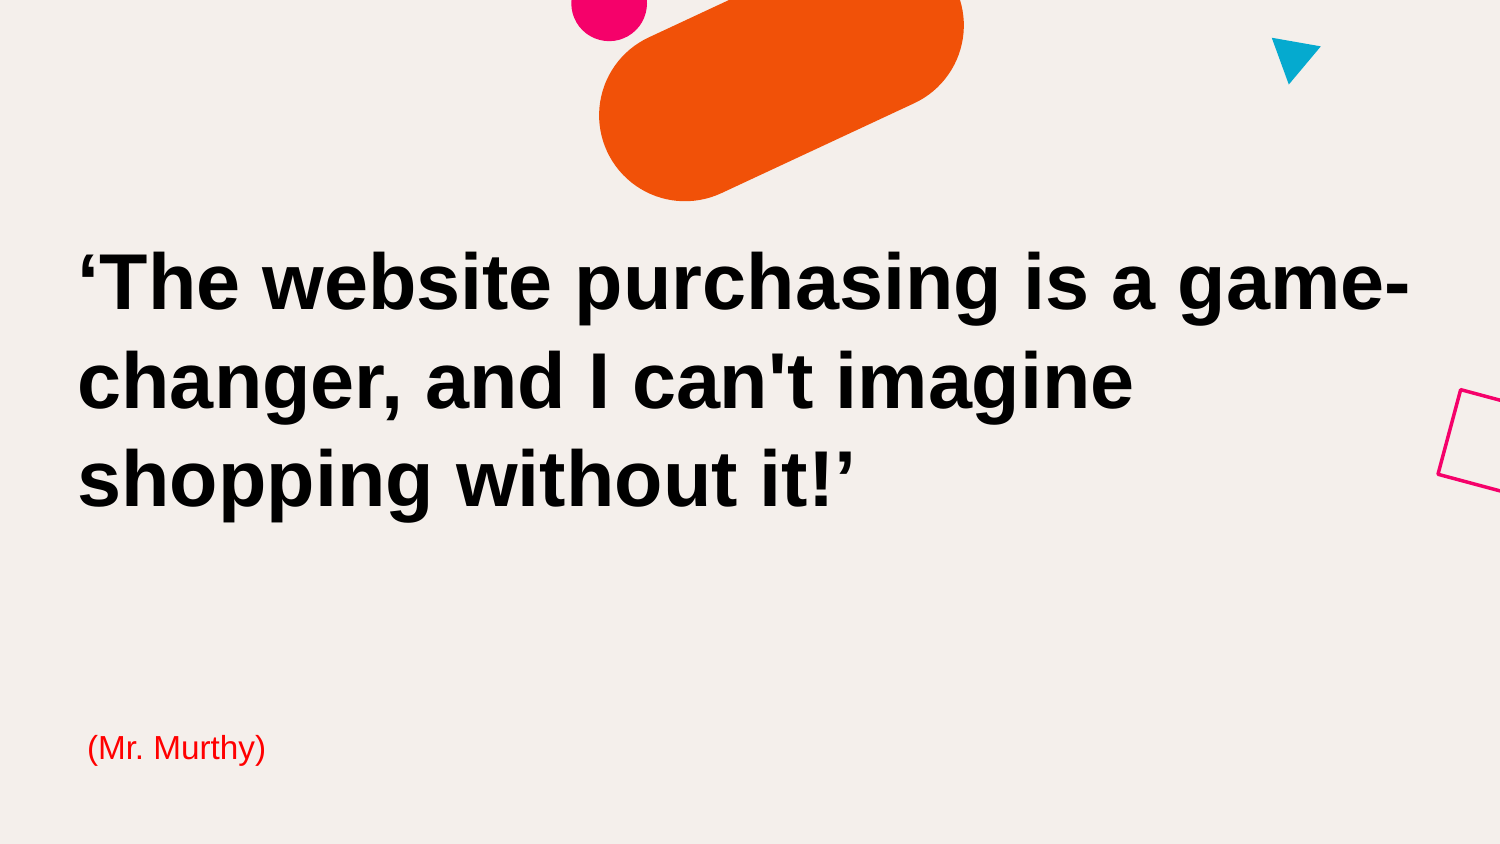

What
They're Saying
‘The website purchasing is a game-changer, and I can't imagine shopping without it!’

 (Mr. Murthy)